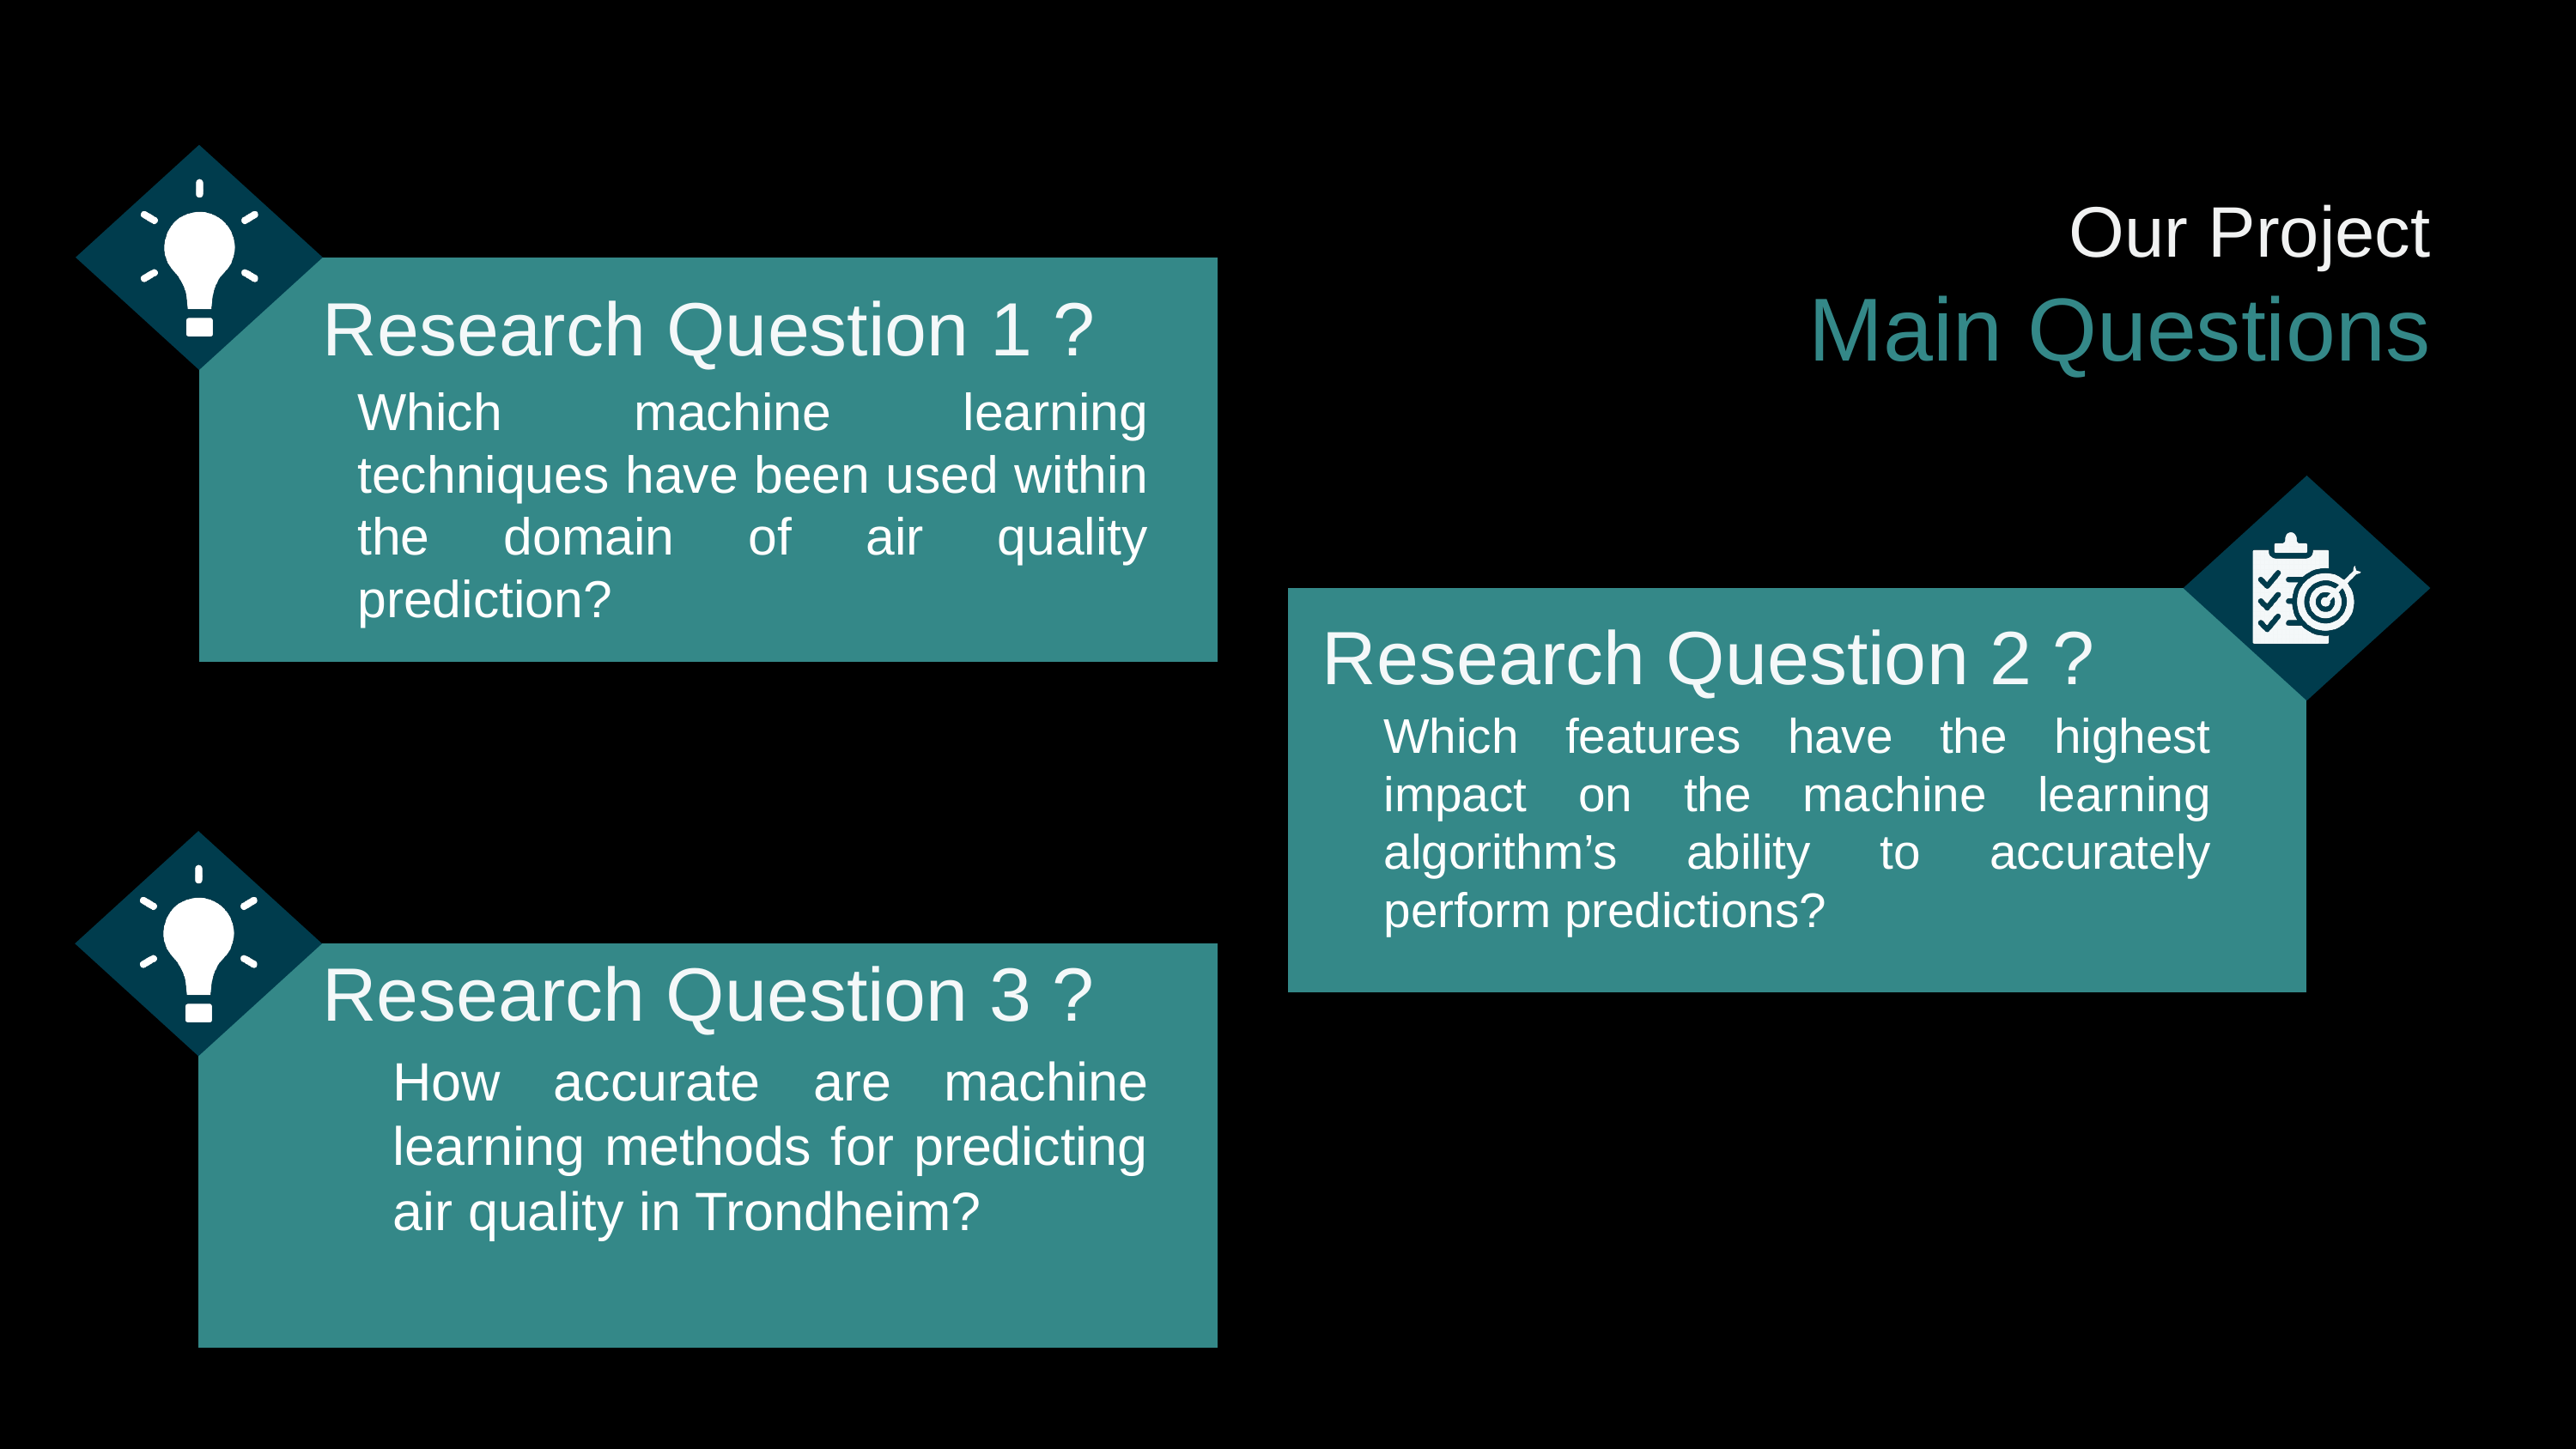

Our Project

Main Questions

Research Question 1 ?
Which machine learning techniques have been used within the domain of air quality prediction?

Research Question 2 ?
Which features have the highest impact on the machine learning algorithm’s ability to accurately perform predictions?

Research Question 3 ?

How accurate are machine learning methods for predicting air quality in Trondheim?